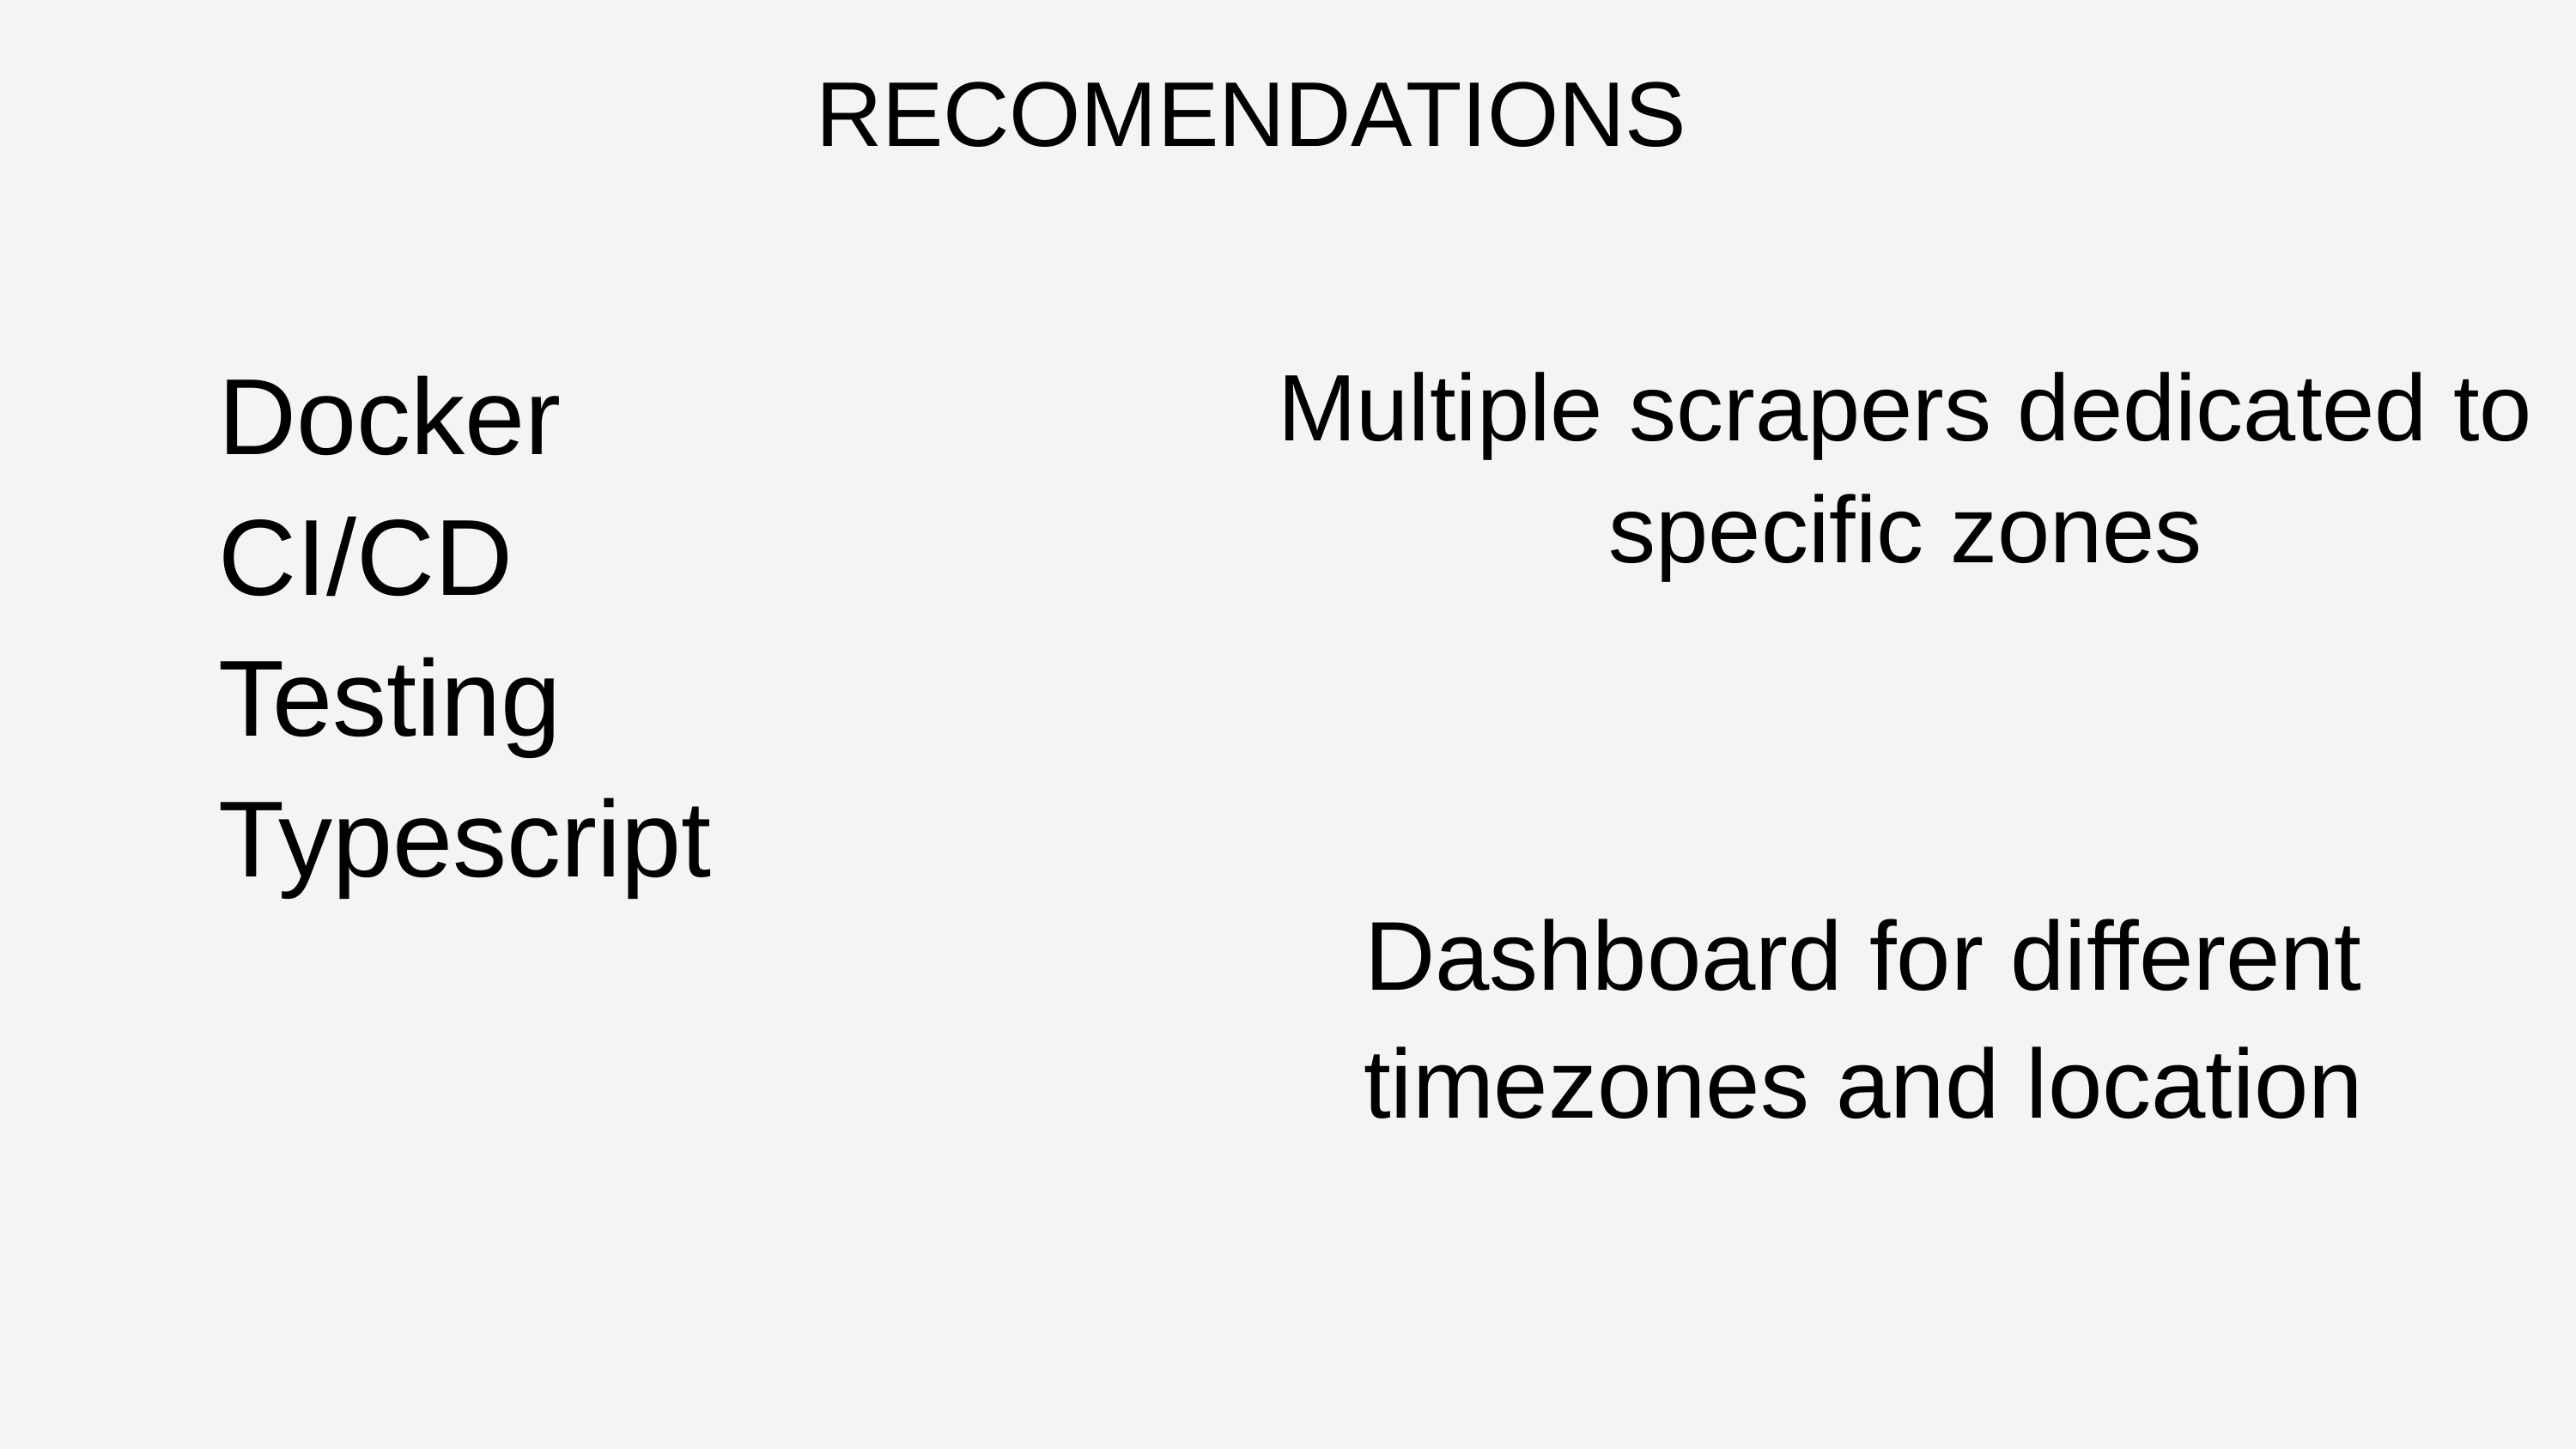

RECOMENDATIONS
Docker
CI/CD
Testing
Typescript
Multiple scrapers dedicated to specific zones
Dashboard for different timezones and location